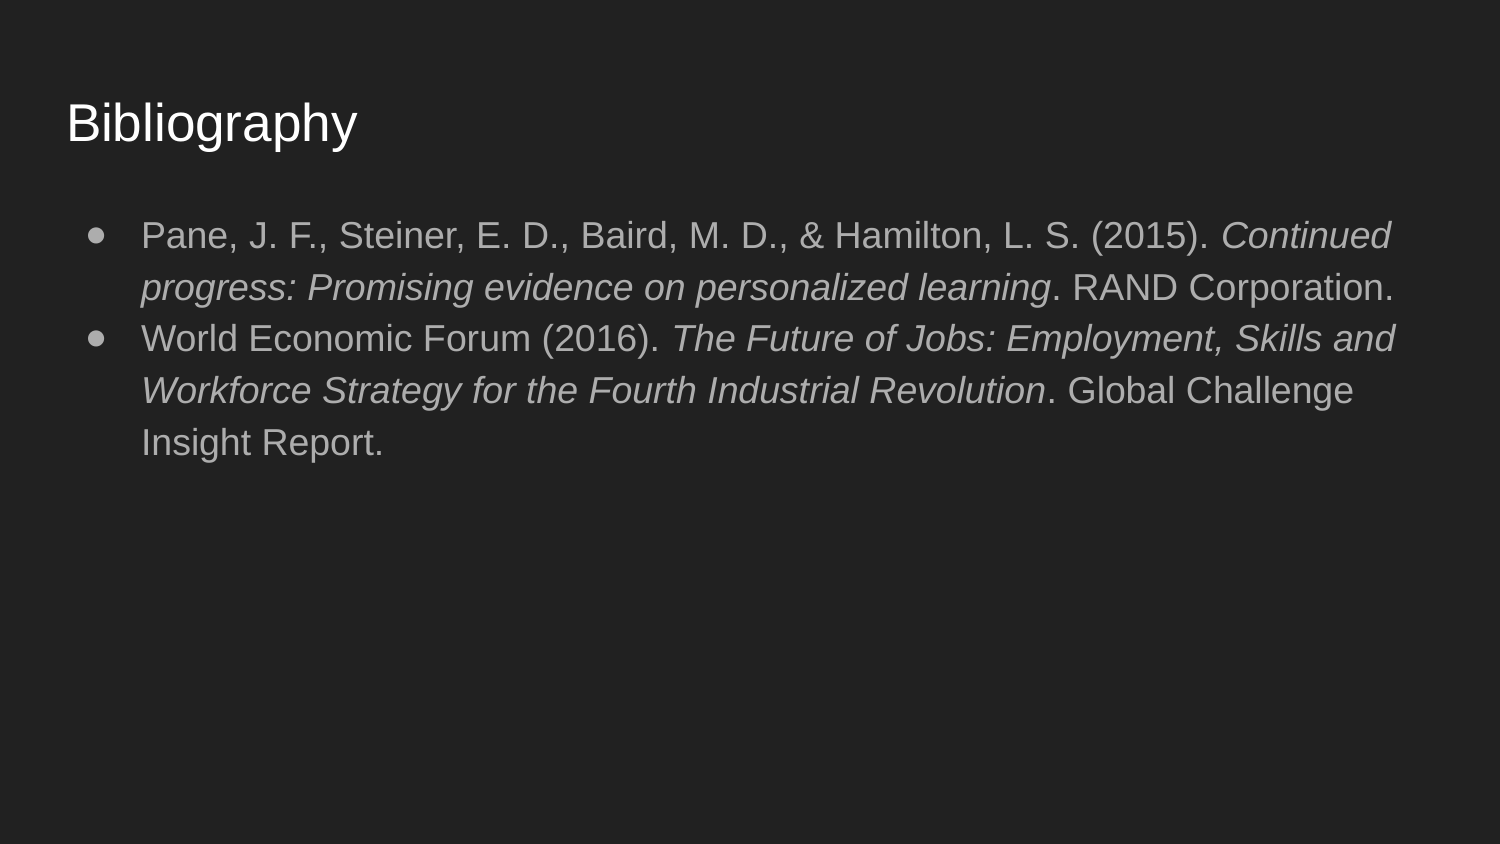

# Bibliography
Pane, J. F., Steiner, E. D., Baird, M. D., & Hamilton, L. S. (2015). Continued progress: Promising evidence on personalized learning. RAND Corporation.
World Economic Forum (2016). The Future of Jobs: Employment, Skills and Workforce Strategy for the Fourth Industrial Revolution. Global Challenge Insight Report.